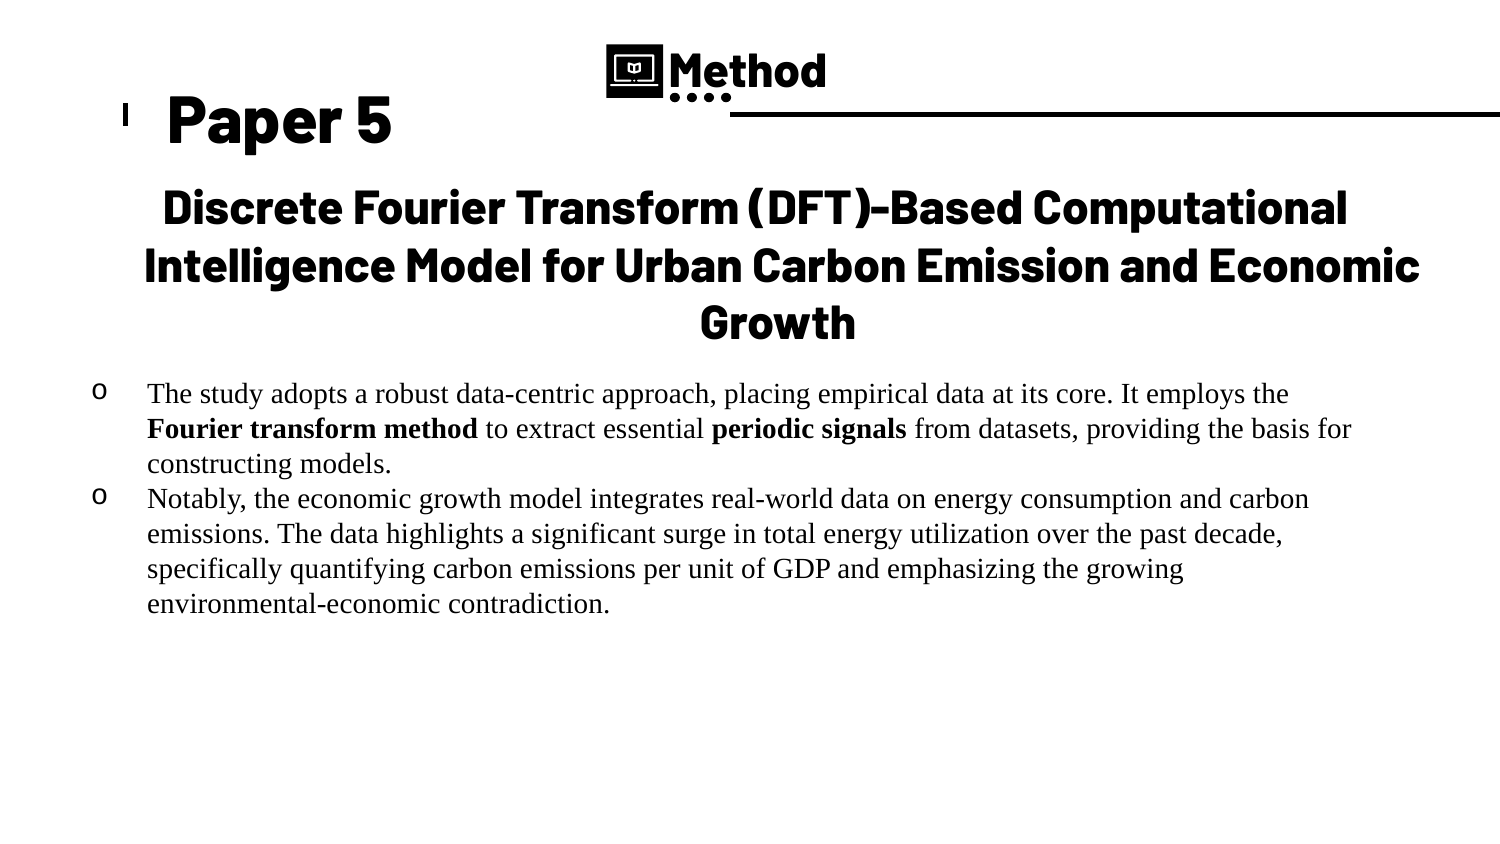

Method

# Paper 5

Discrete Fourier Transform (DFT)-Based Computational Intelligence Model for Urban Carbon Emission and Economic Growth

The study adopts a robust data-centric approach, placing empirical data at its core. It employs the Fourier transform method to extract essential periodic signals from datasets, providing the basis for constructing models.
Notably, the economic growth model integrates real-world data on energy consumption and carbon emissions. The data highlights a significant surge in total energy utilization over the past decade, specifically quantifying carbon emissions per unit of GDP and emphasizing the growing environmental-economic contradiction.